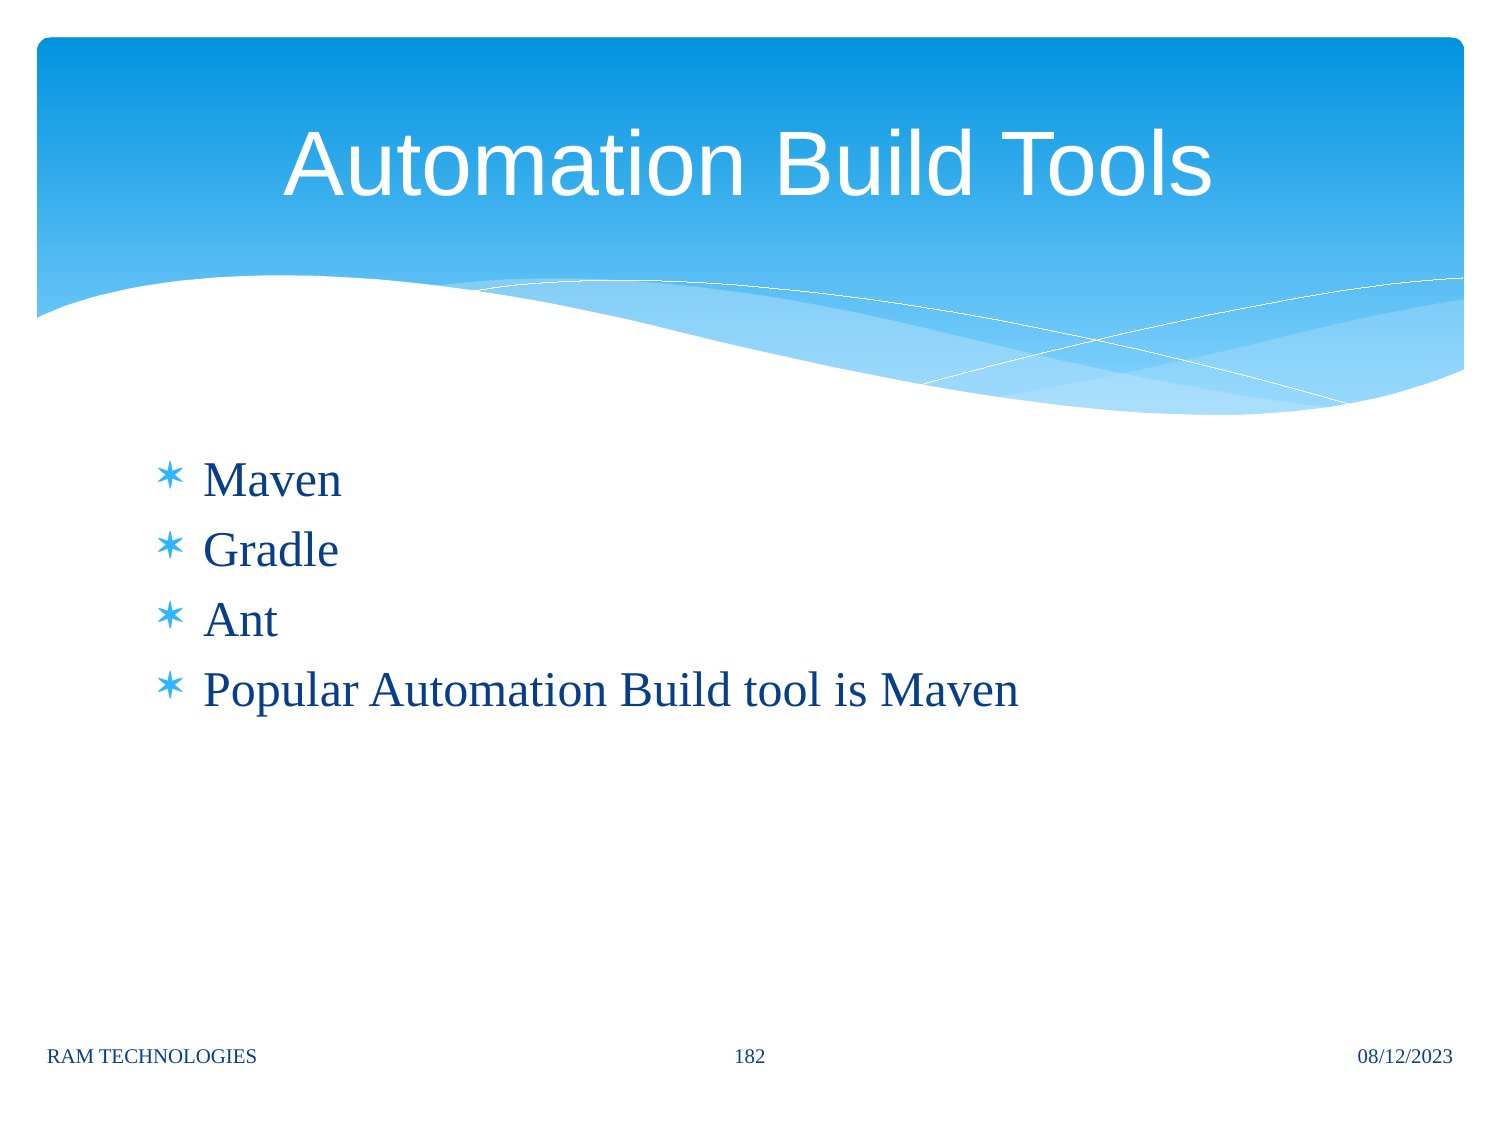

# Automation Build Tools
Maven
Gradle
Ant
Popular Automation Build tool is Maven
182
RAM TECHNOLOGIES
08/12/2023